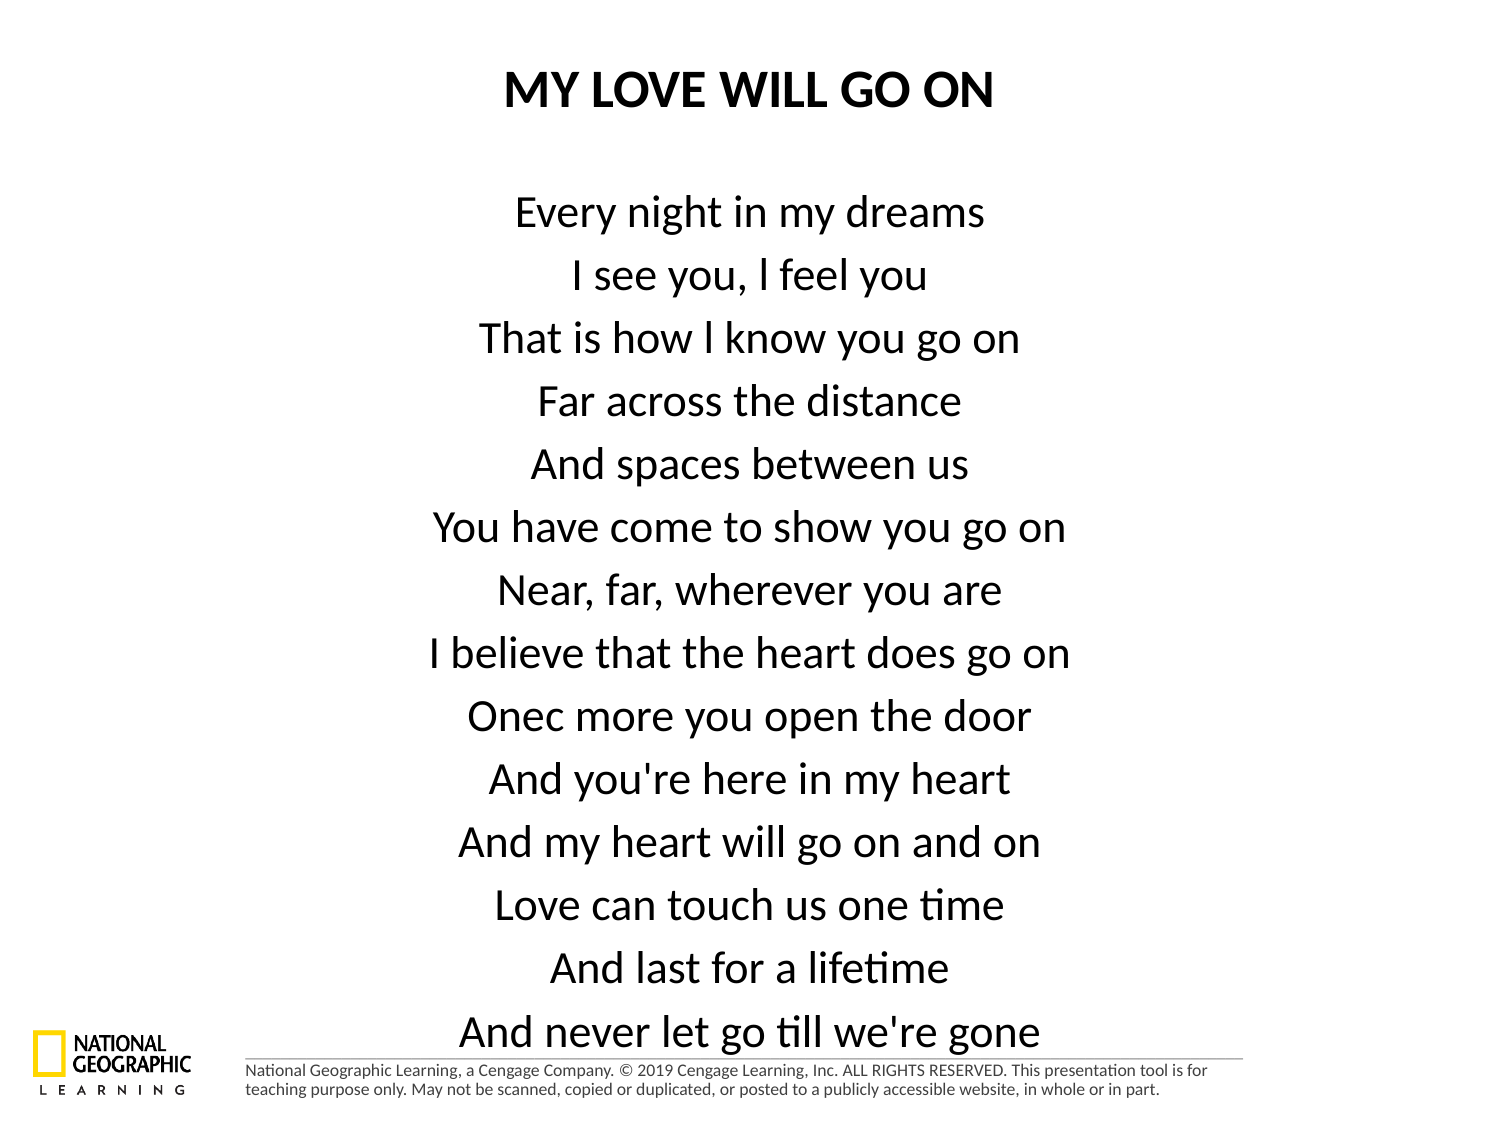

MY LOVE WILL GO ON

Every night in my dreams
I see you, l feel you
That is how l know you go on
Far across the distance
And spaces between us
You have come to show you go on
Near, far, wherever you are
I believe that the heart does go on
Onec more you open the door
And you're here in my heart
And my heart will go on and on
Love can touch us one time
And last for a lifetime
And never let go till we're gone